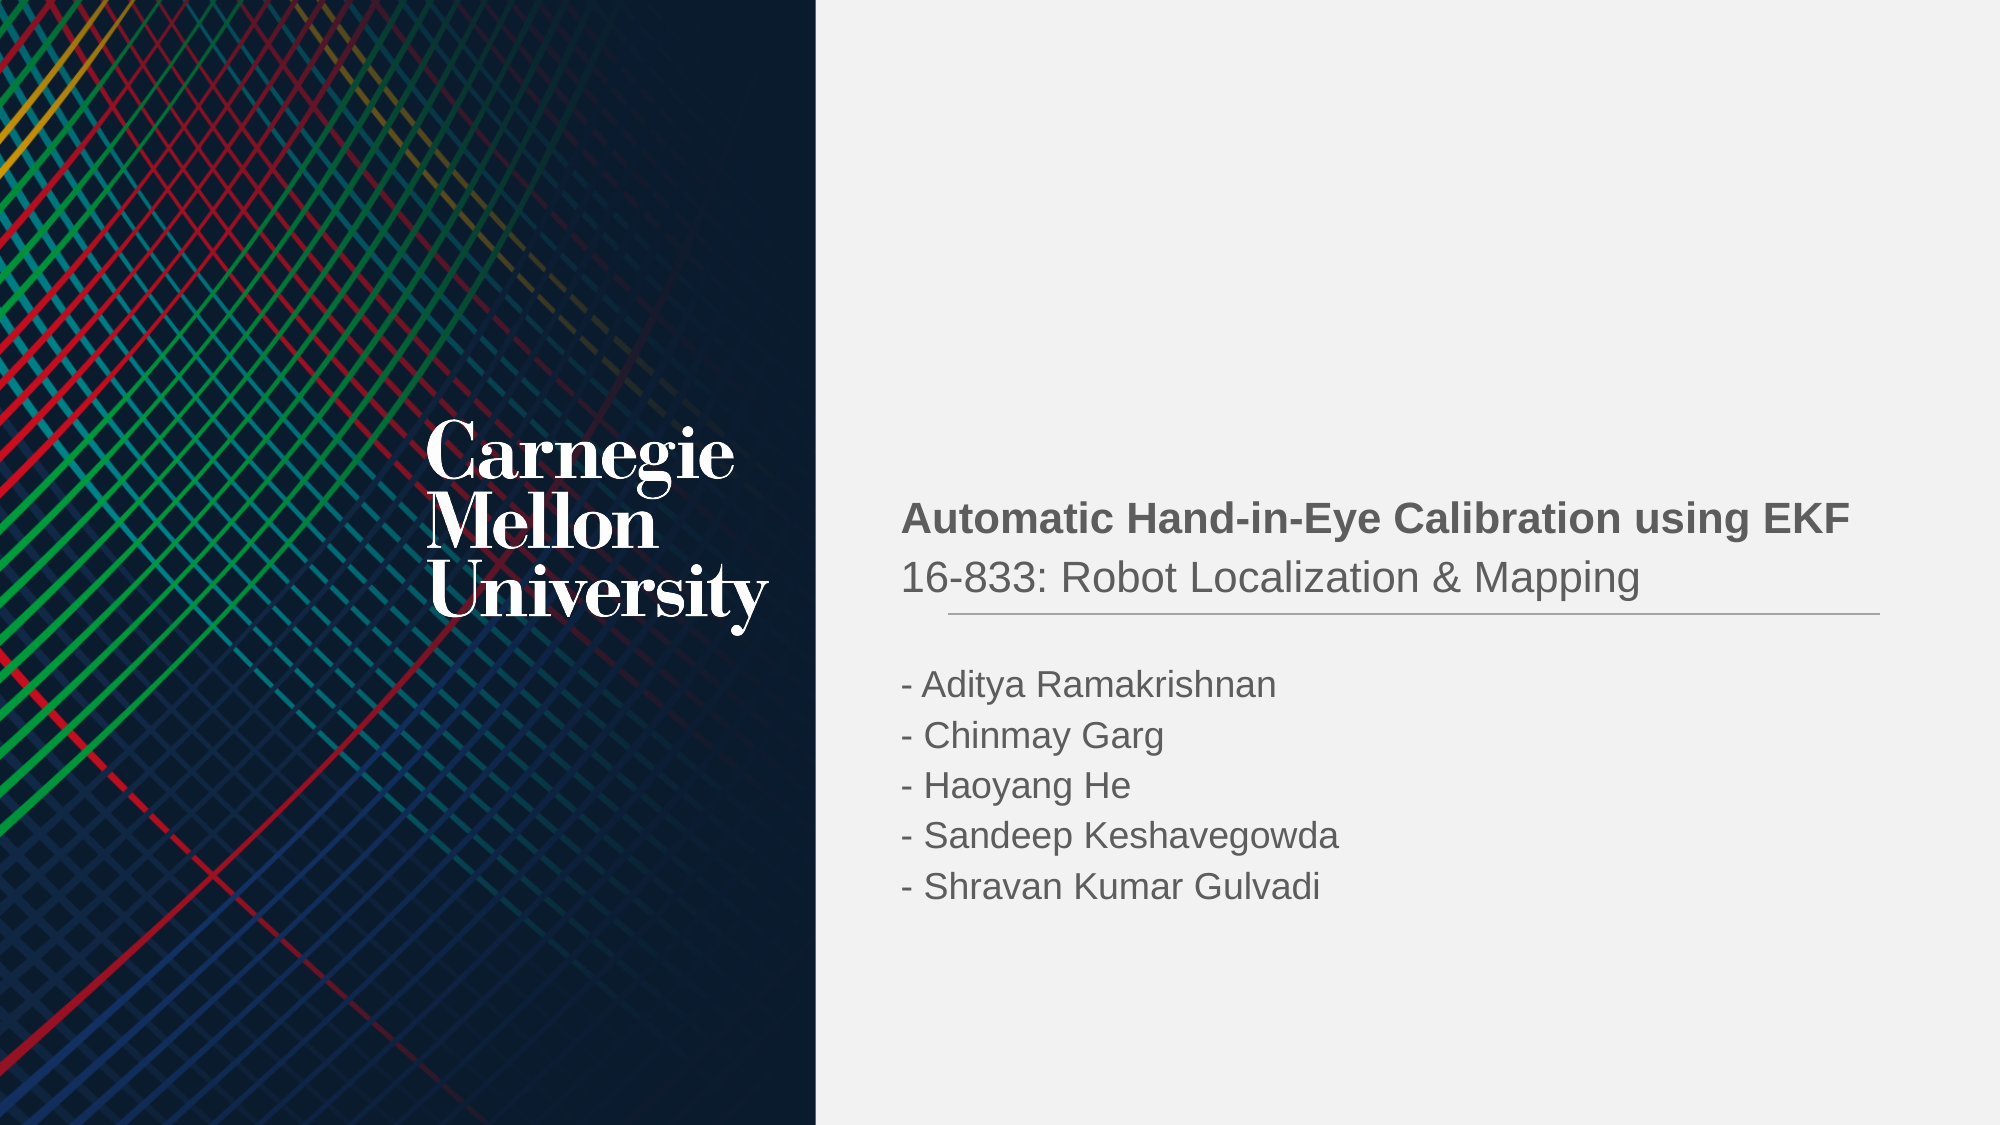

Automatic Hand-in-Eye Calibration using EKF
16-833: Robot Localization & Mapping
- Aditya Ramakrishnan
- Chinmay Garg
- Haoyang He
- Sandeep Keshavegowda
- Shravan Kumar Gulvadi